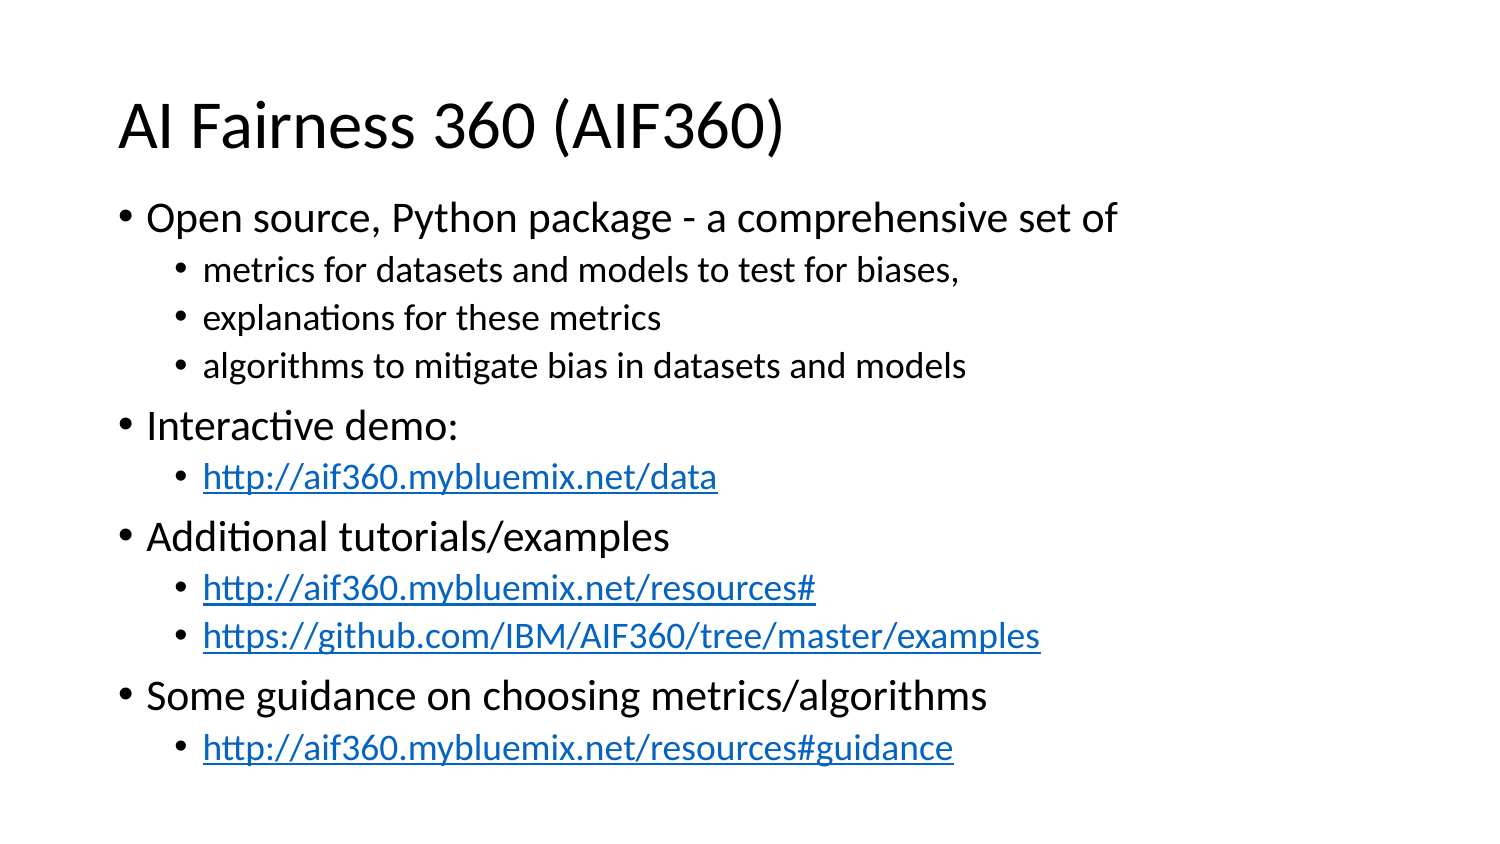

# AI Fairness 360 (AIF360)
Open source, Python package - a comprehensive set of
metrics for datasets and models to test for biases,
explanations for these metrics
algorithms to mitigate bias in datasets and models
Interactive demo:
http://aif360.mybluemix.net/data
Additional tutorials/examples
http://aif360.mybluemix.net/resources#
https://github.com/IBM/AIF360/tree/master/examples
Some guidance on choosing metrics/algorithms
http://aif360.mybluemix.net/resources#guidance